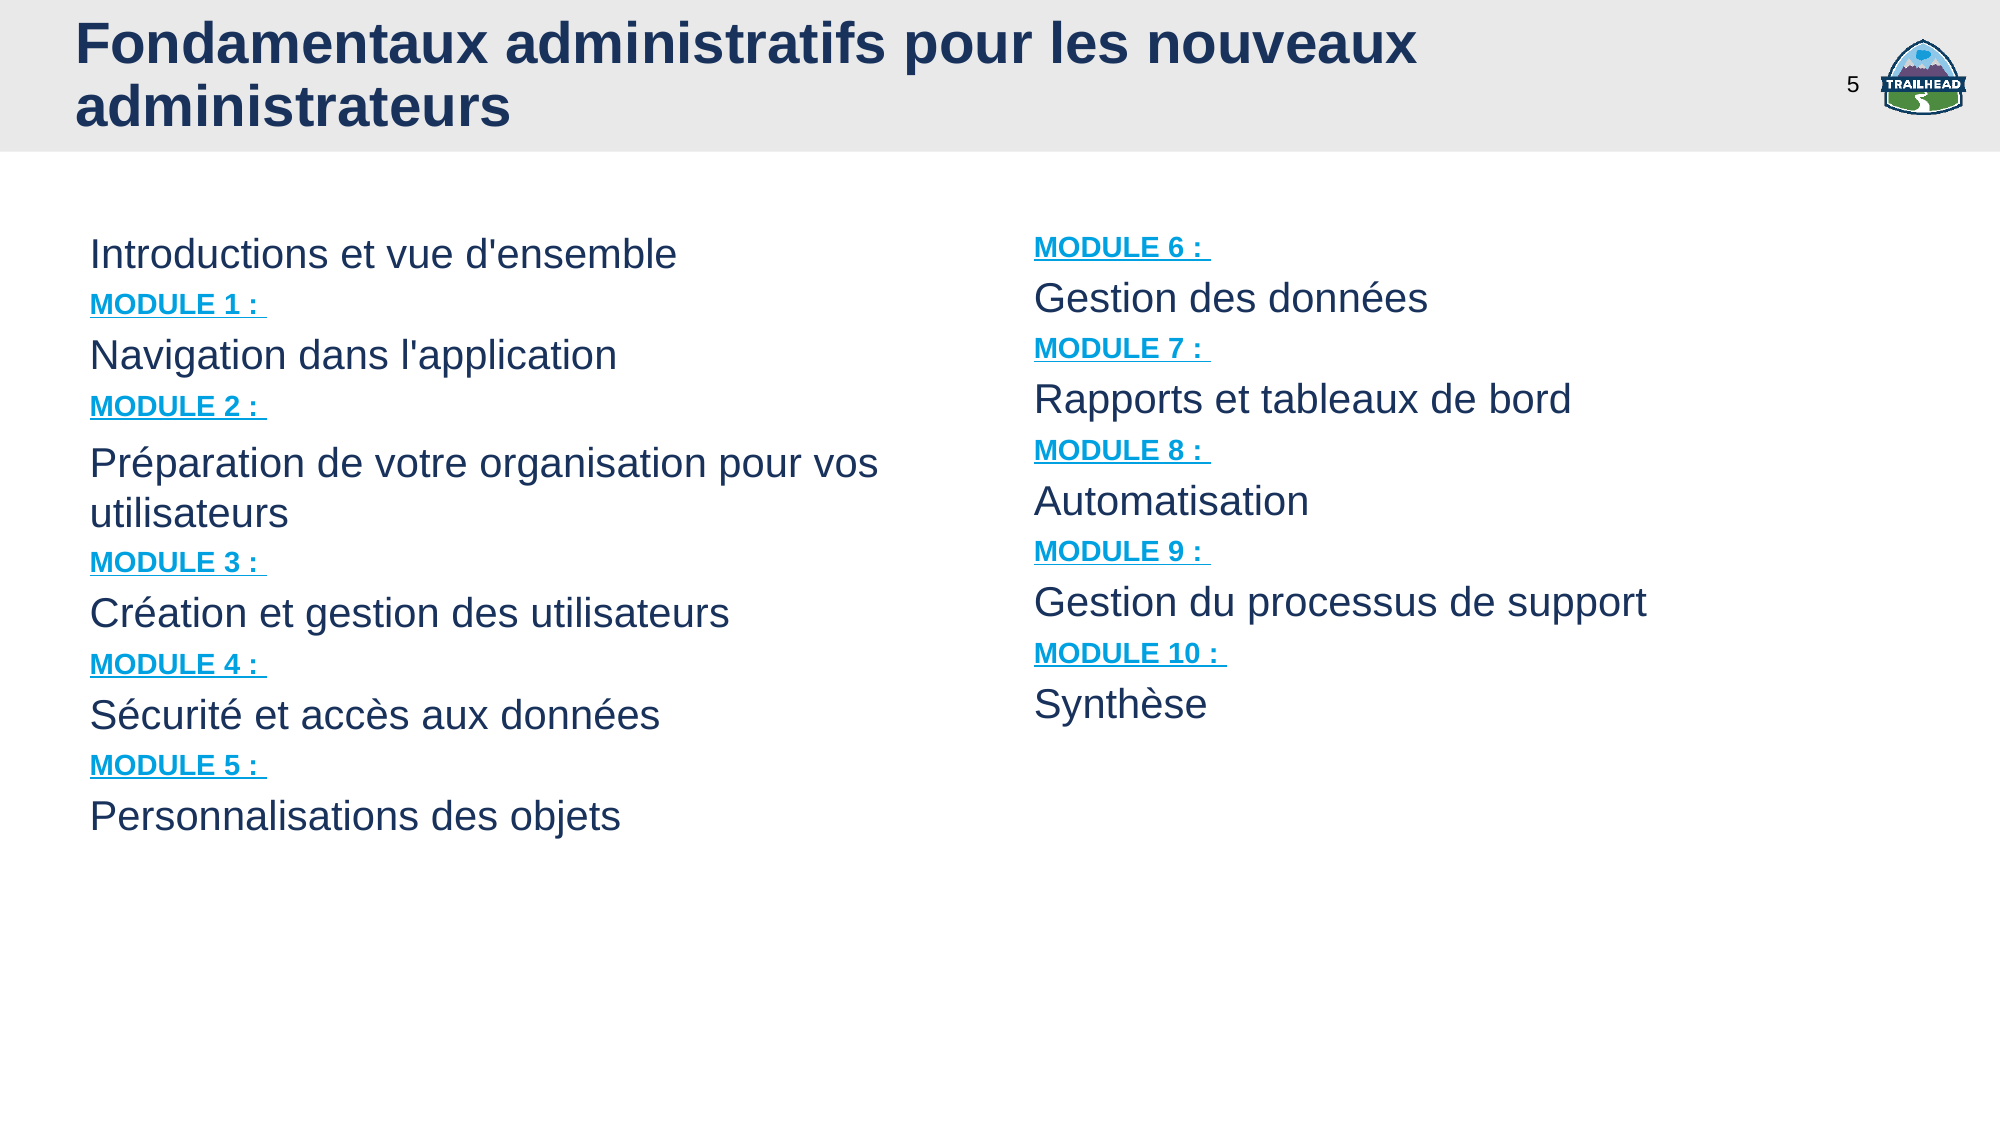

Fondamentaux administratifs pour les nouveaux administrateurs
5
Introductions et vue d'ensemble
Module 1 :
Navigation dans l'application
Module 2 :
Préparation de votre organisation pour vos utilisateurs
Module 3 :
Création et gestion des utilisateurs
Module 4 :
Sécurité et accès aux données
Module 5 :
Personnalisations des objets
Module 6 :
Gestion des données
Module 7 :
Rapports et tableaux de bord
Module 8 :
Automatisation
Module 9 :
Gestion du processus de support
Module 10 :
Synthèse